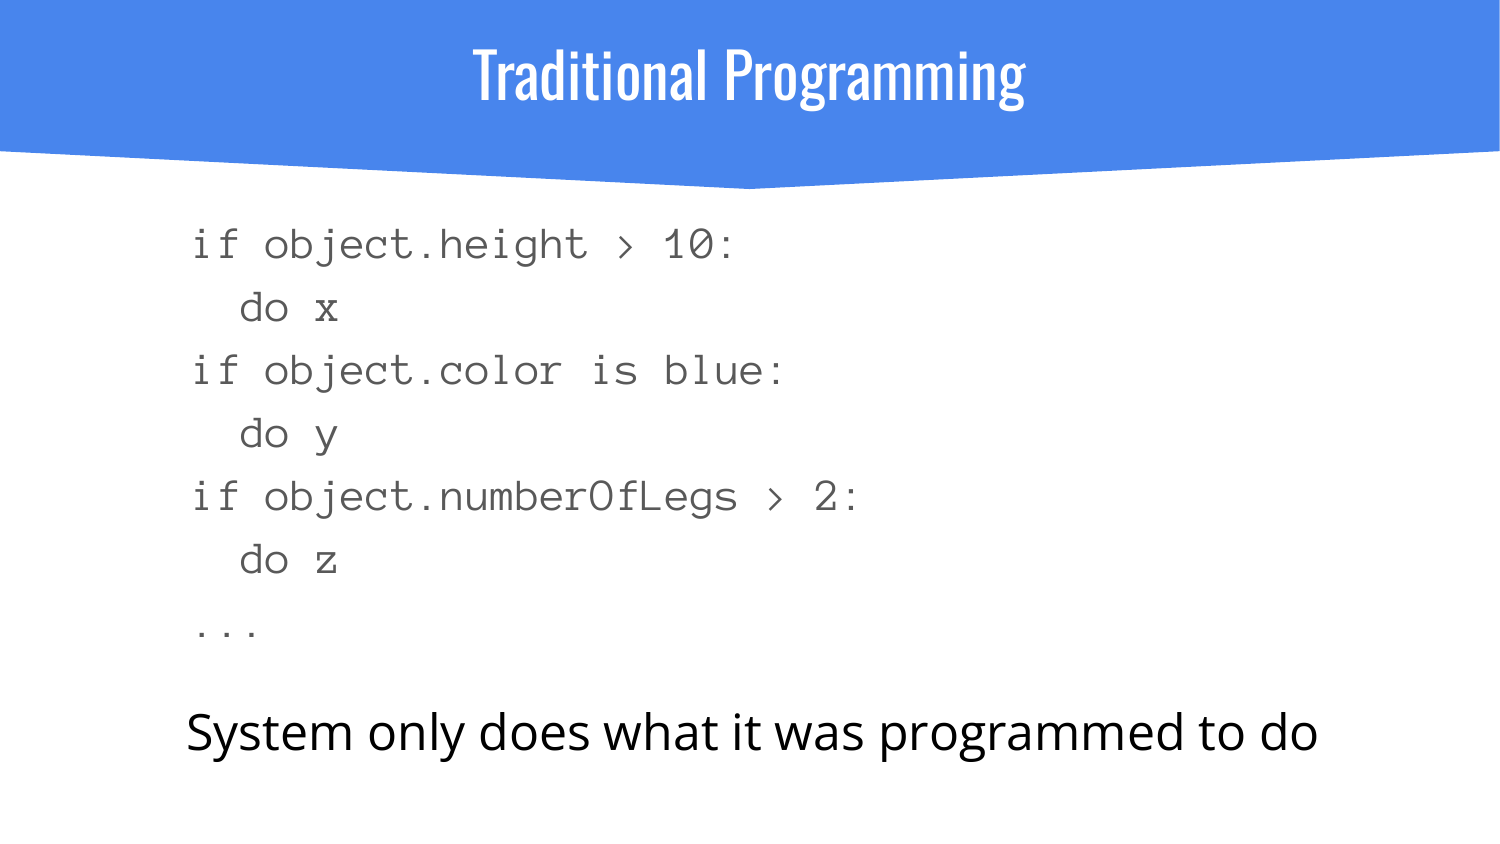

Traditional Programming
if object.height > 10:
  do x
if object.color is blue:
  do y
if object.numberOfLegs > 2:
  do z
...
System only does what it was programmed to do